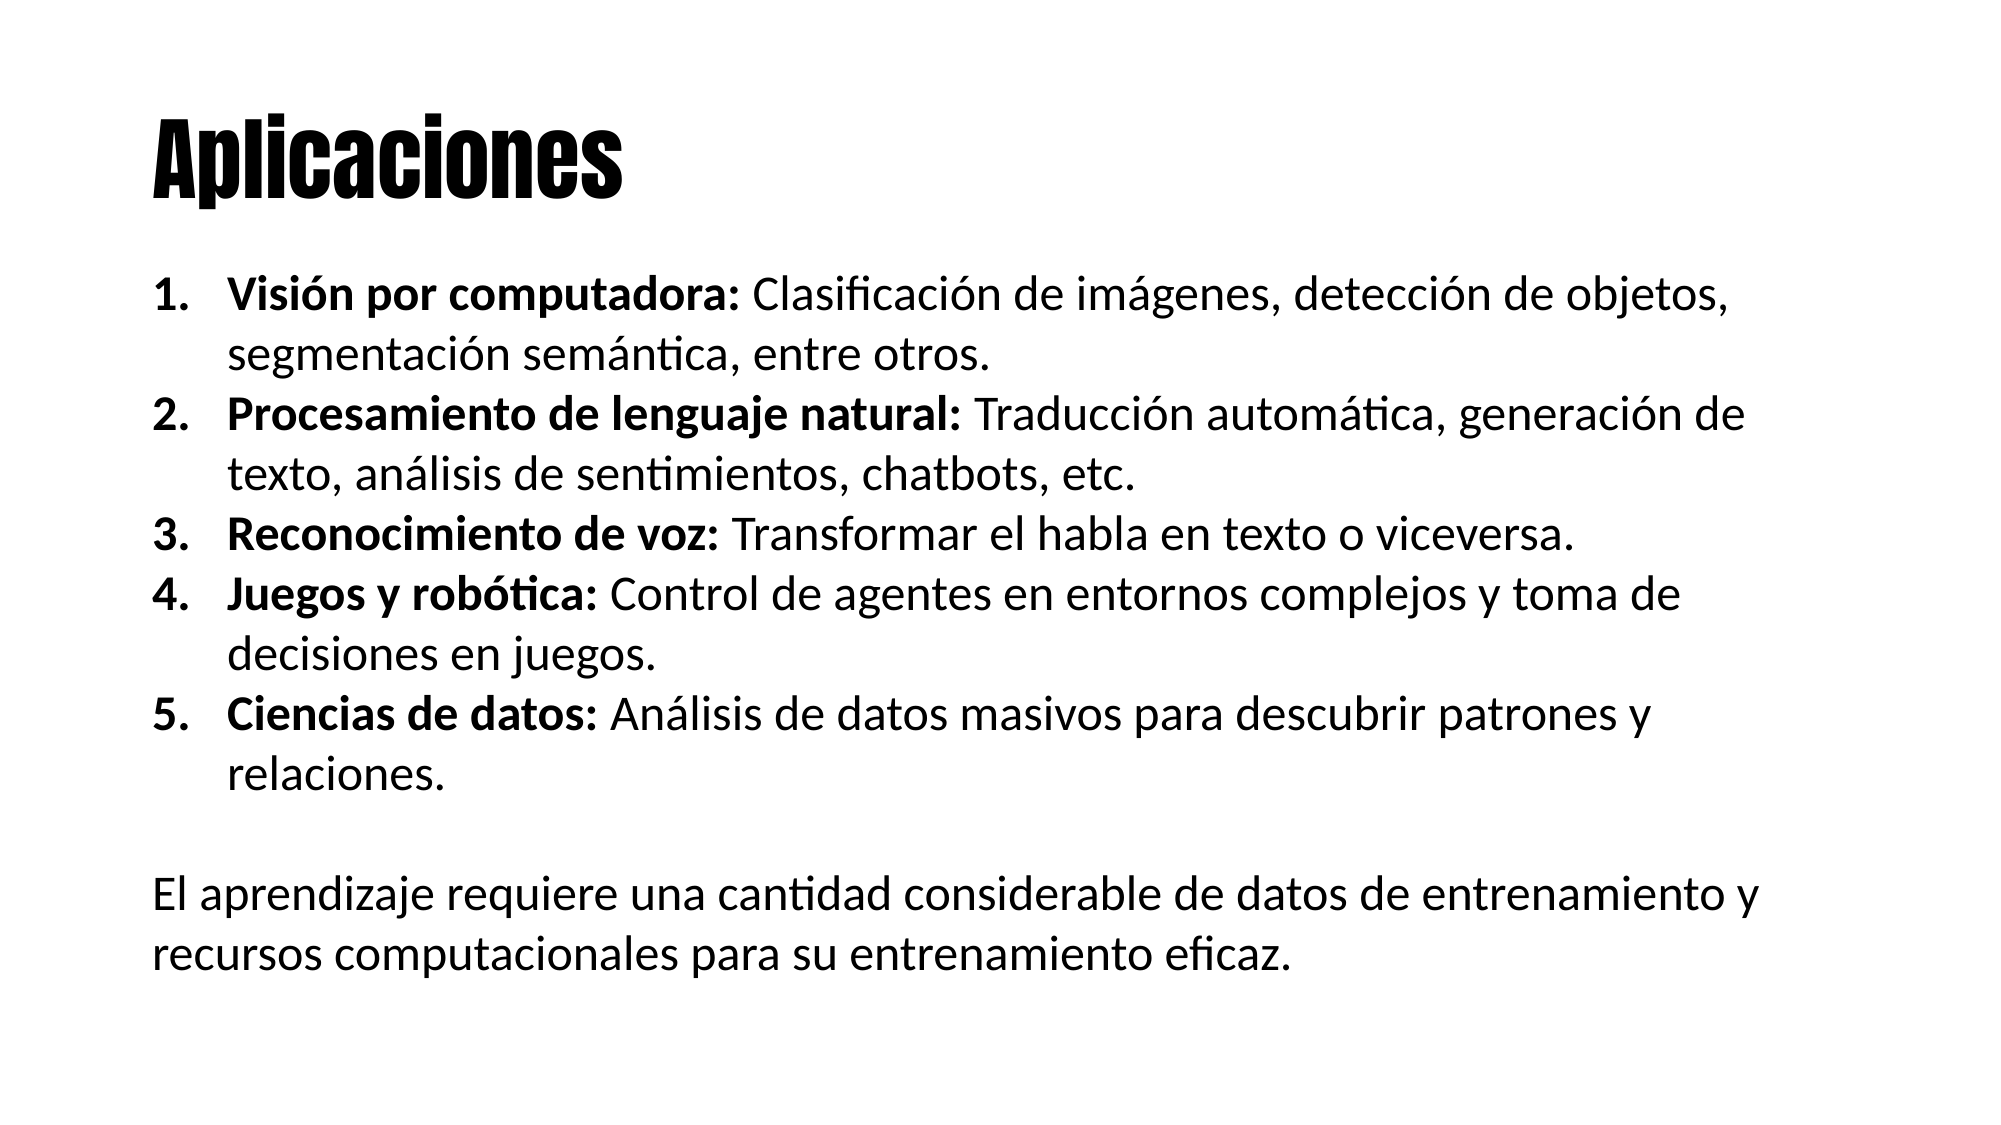

# Aplicaciones
Visión por computadora: Clasificación de imágenes, detección de objetos, segmentación semántica, entre otros.
Procesamiento de lenguaje natural: Traducción automática, generación de texto, análisis de sentimientos, chatbots, etc.
Reconocimiento de voz: Transformar el habla en texto o viceversa.
Juegos y robótica: Control de agentes en entornos complejos y toma de decisiones en juegos.
Ciencias de datos: Análisis de datos masivos para descubrir patrones y relaciones.

El aprendizaje requiere una cantidad considerable de datos de entrenamiento y recursos computacionales para su entrenamiento eficaz.